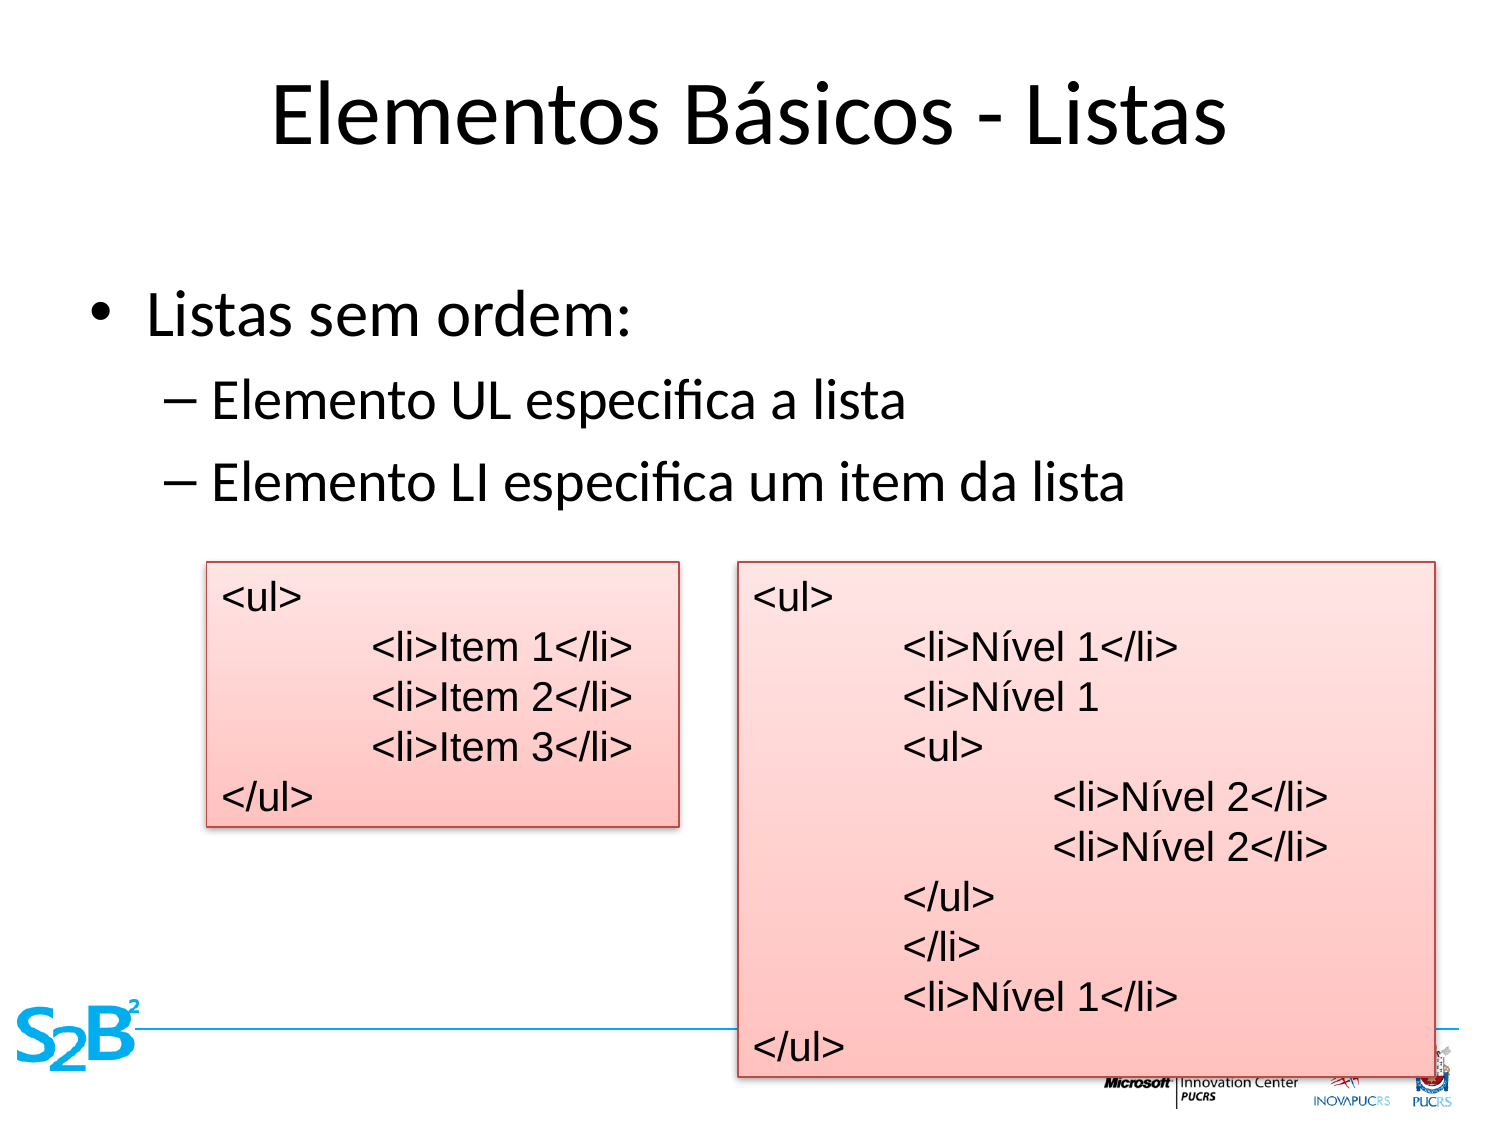

# Elementos Básicos - Listas
Listas sem ordem:
Elemento UL especifica a lista
Elemento LI especifica um item da lista
<ul>
	<li>Item 1</li>
	<li>Item 2</li>
	<li>Item 3</li>
</ul>
<ul>
	<li>Nível 1</li>
	<li>Nível 1
	<ul>
		<li>Nível 2</li>
		<li>Nível 2</li>
	</ul>
	</li>
	<li>Nível 1</li>
</ul>